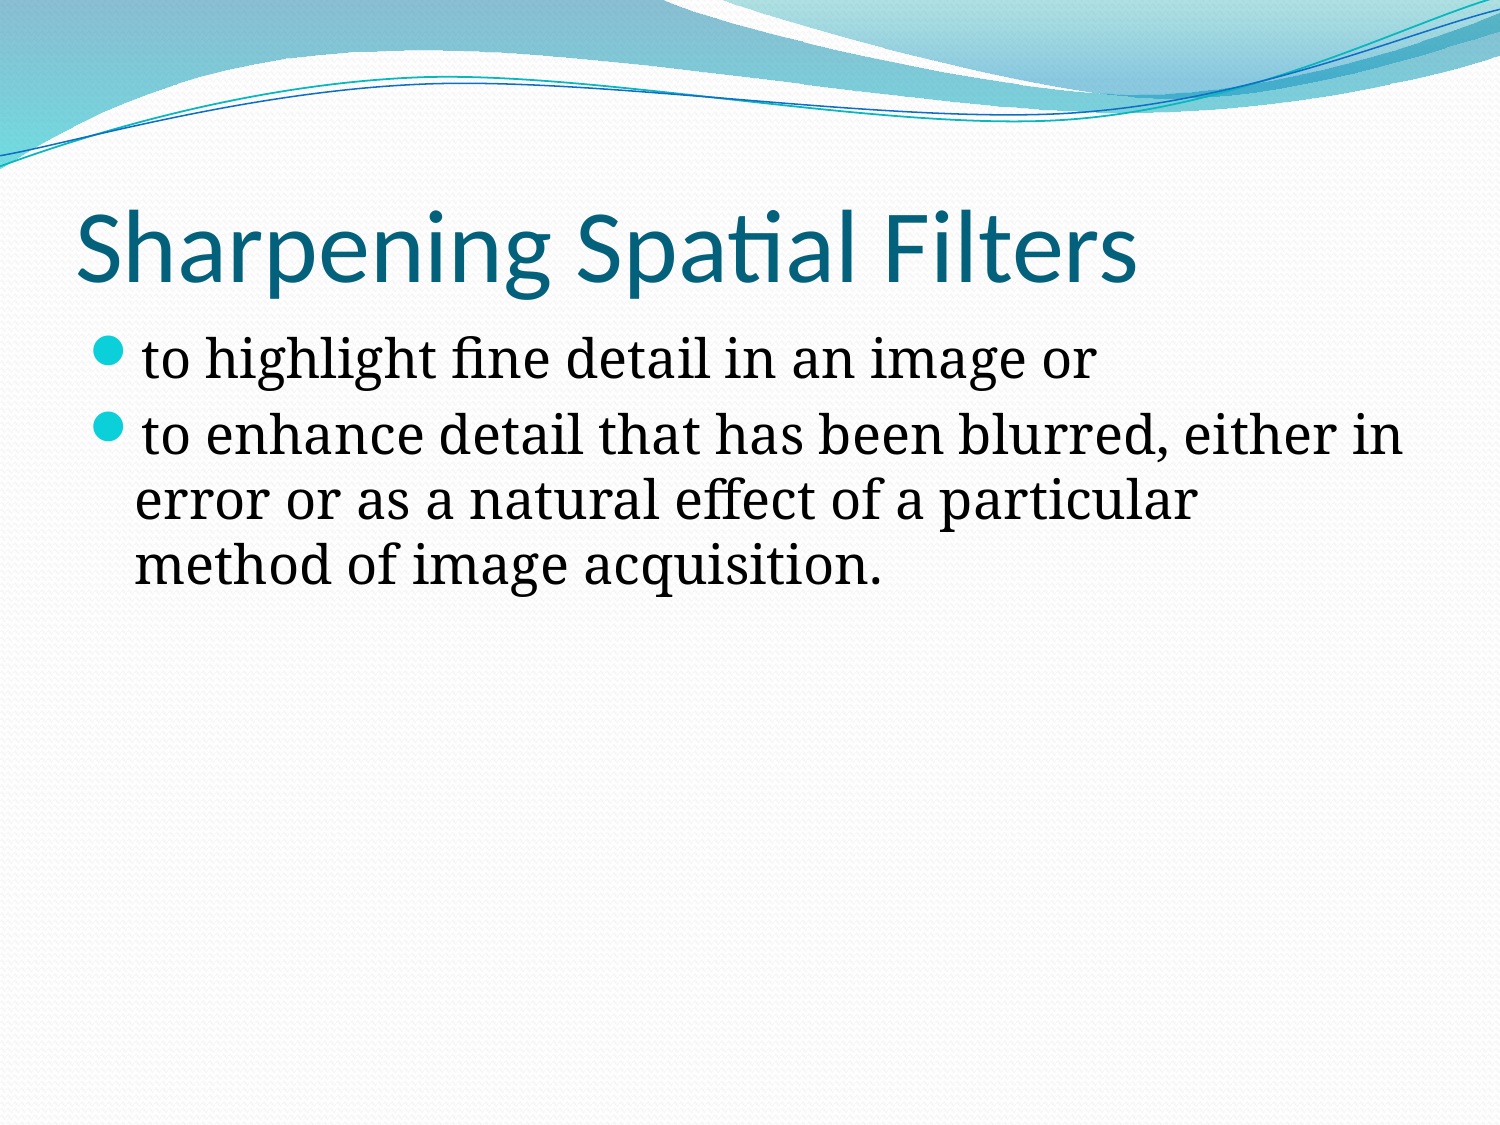

# Sharpening Spatial Filters
to highlight fine detail in an image or
to enhance detail that has been blurred, either in error or as a natural effect of a particular method of image acquisition.